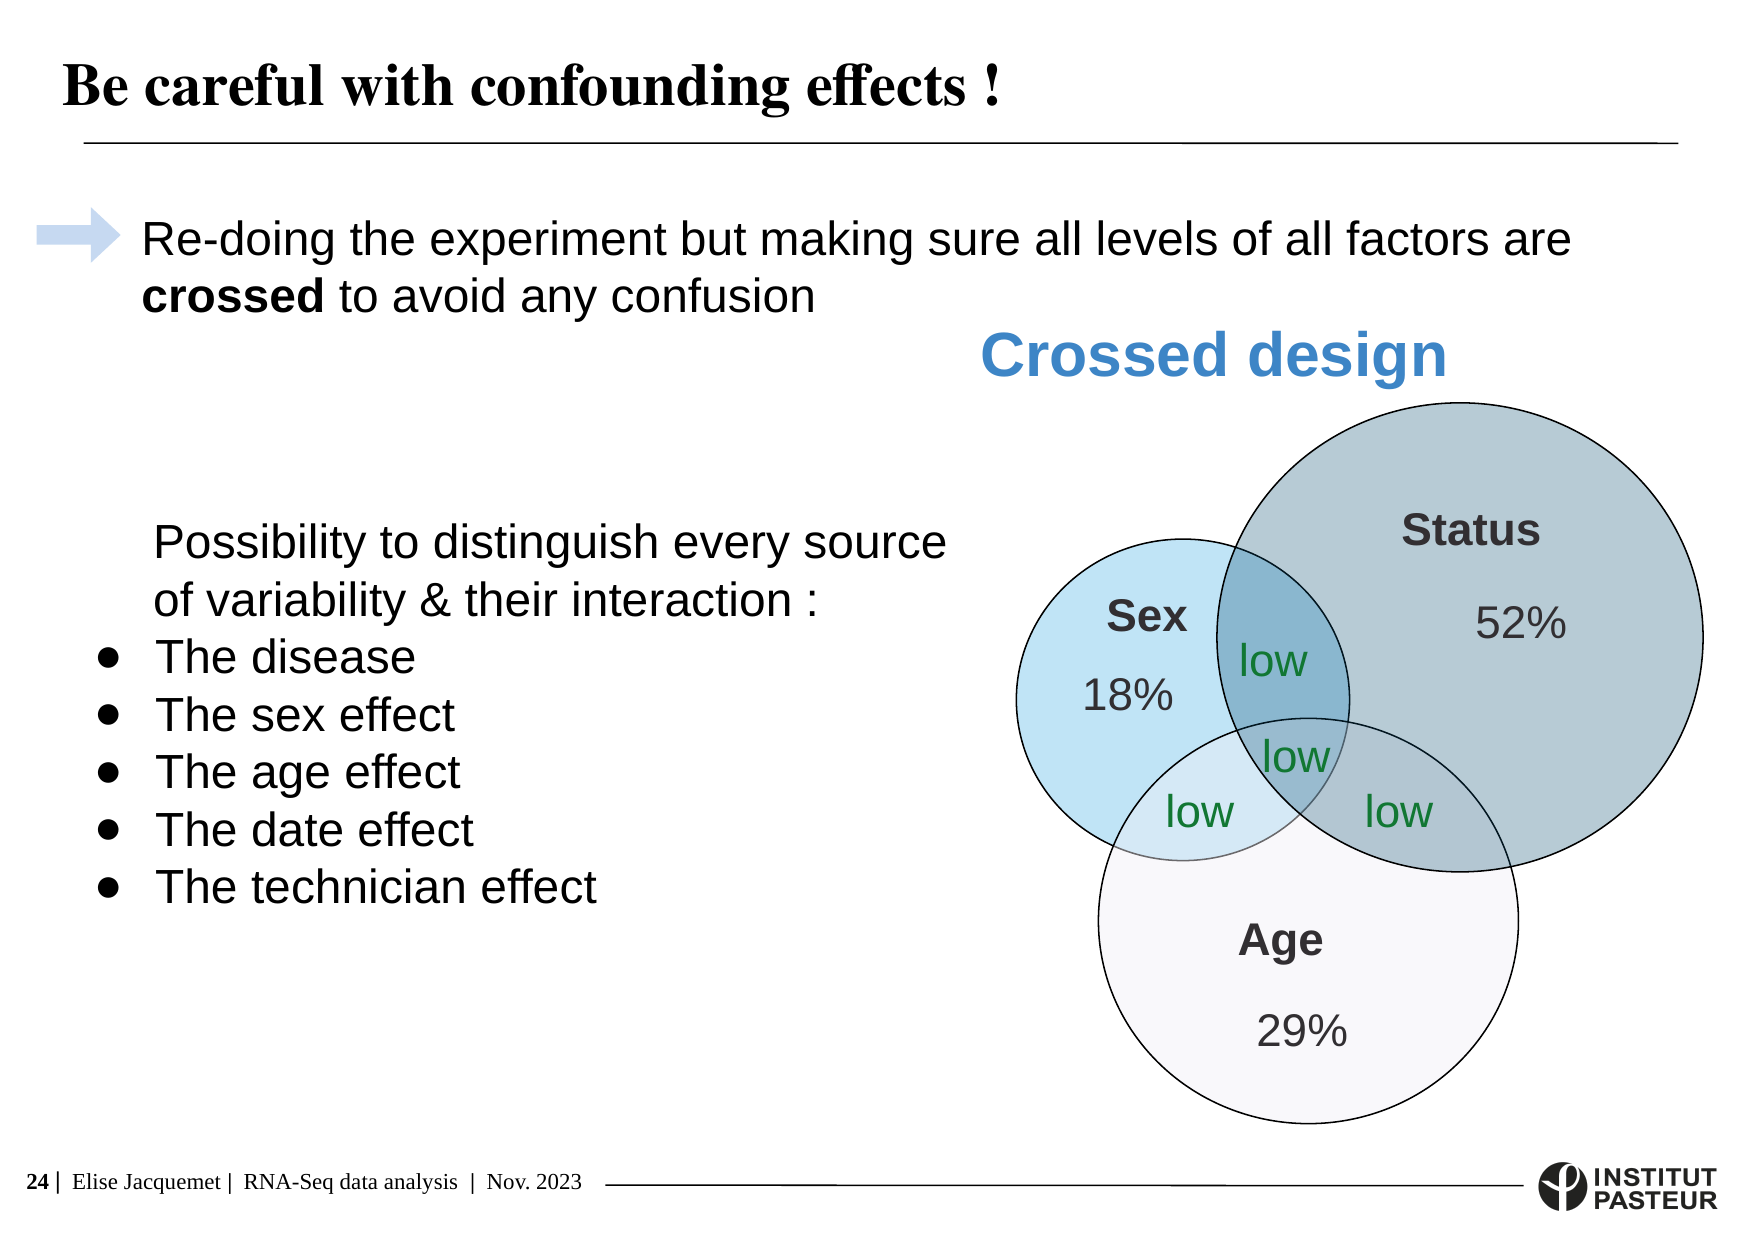

Be careful with confounding effects !

Re-doing the experiment but making sure all levels of all factors are crossed to avoid any confusion
Crossed design

Status

Sex
52%
low
18%
low

low
low
Age
29%
Possibility to distinguish every source of variability & their interaction :
The disease
The sex effect
The age effect
The date effect
The technician effect